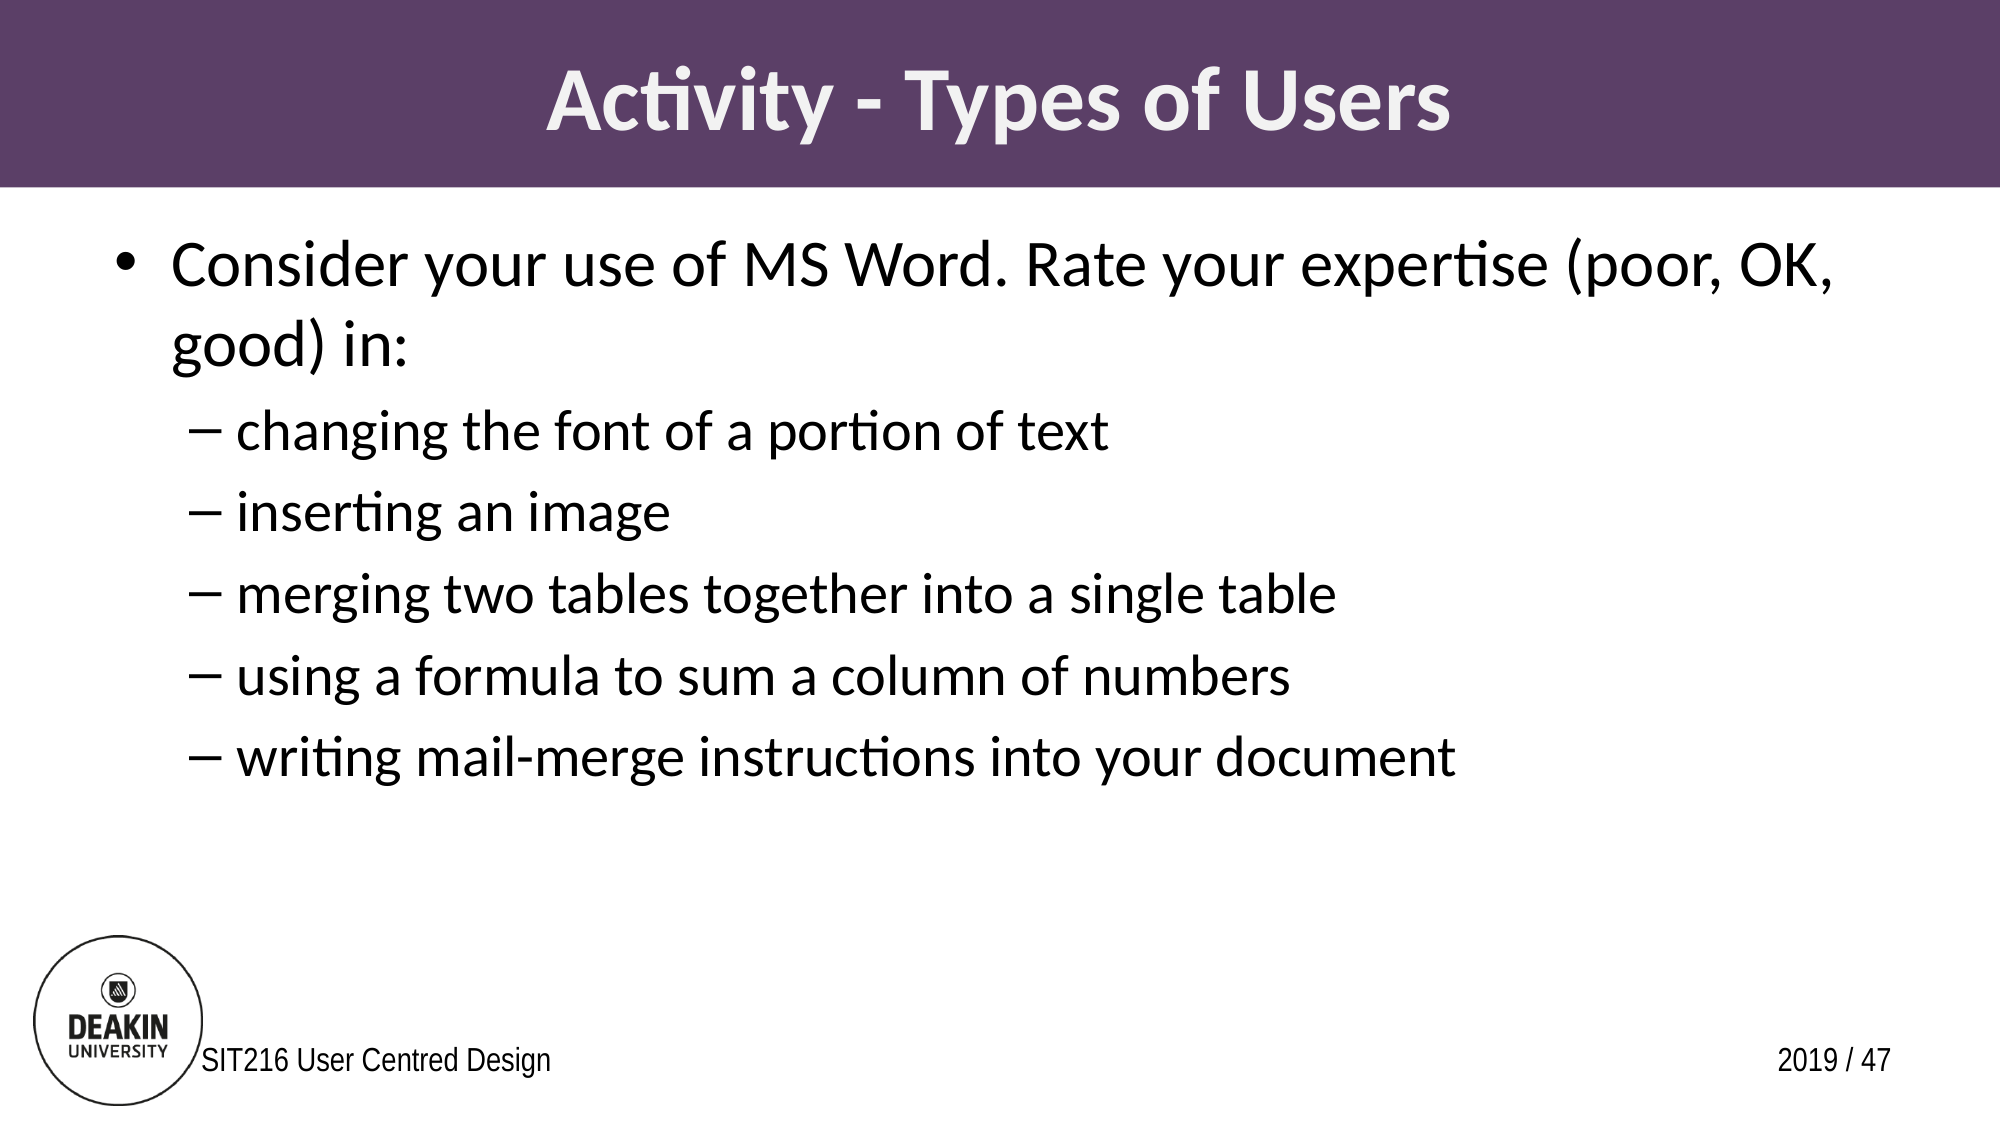

# Activity - Types of Users
Consider your use of MS Word. Rate your expertise (poor, OK, good) in:
changing the font of a portion of text
inserting an image
merging two tables together into a single table
using a formula to sum a column of numbers
writing mail-merge instructions into your document